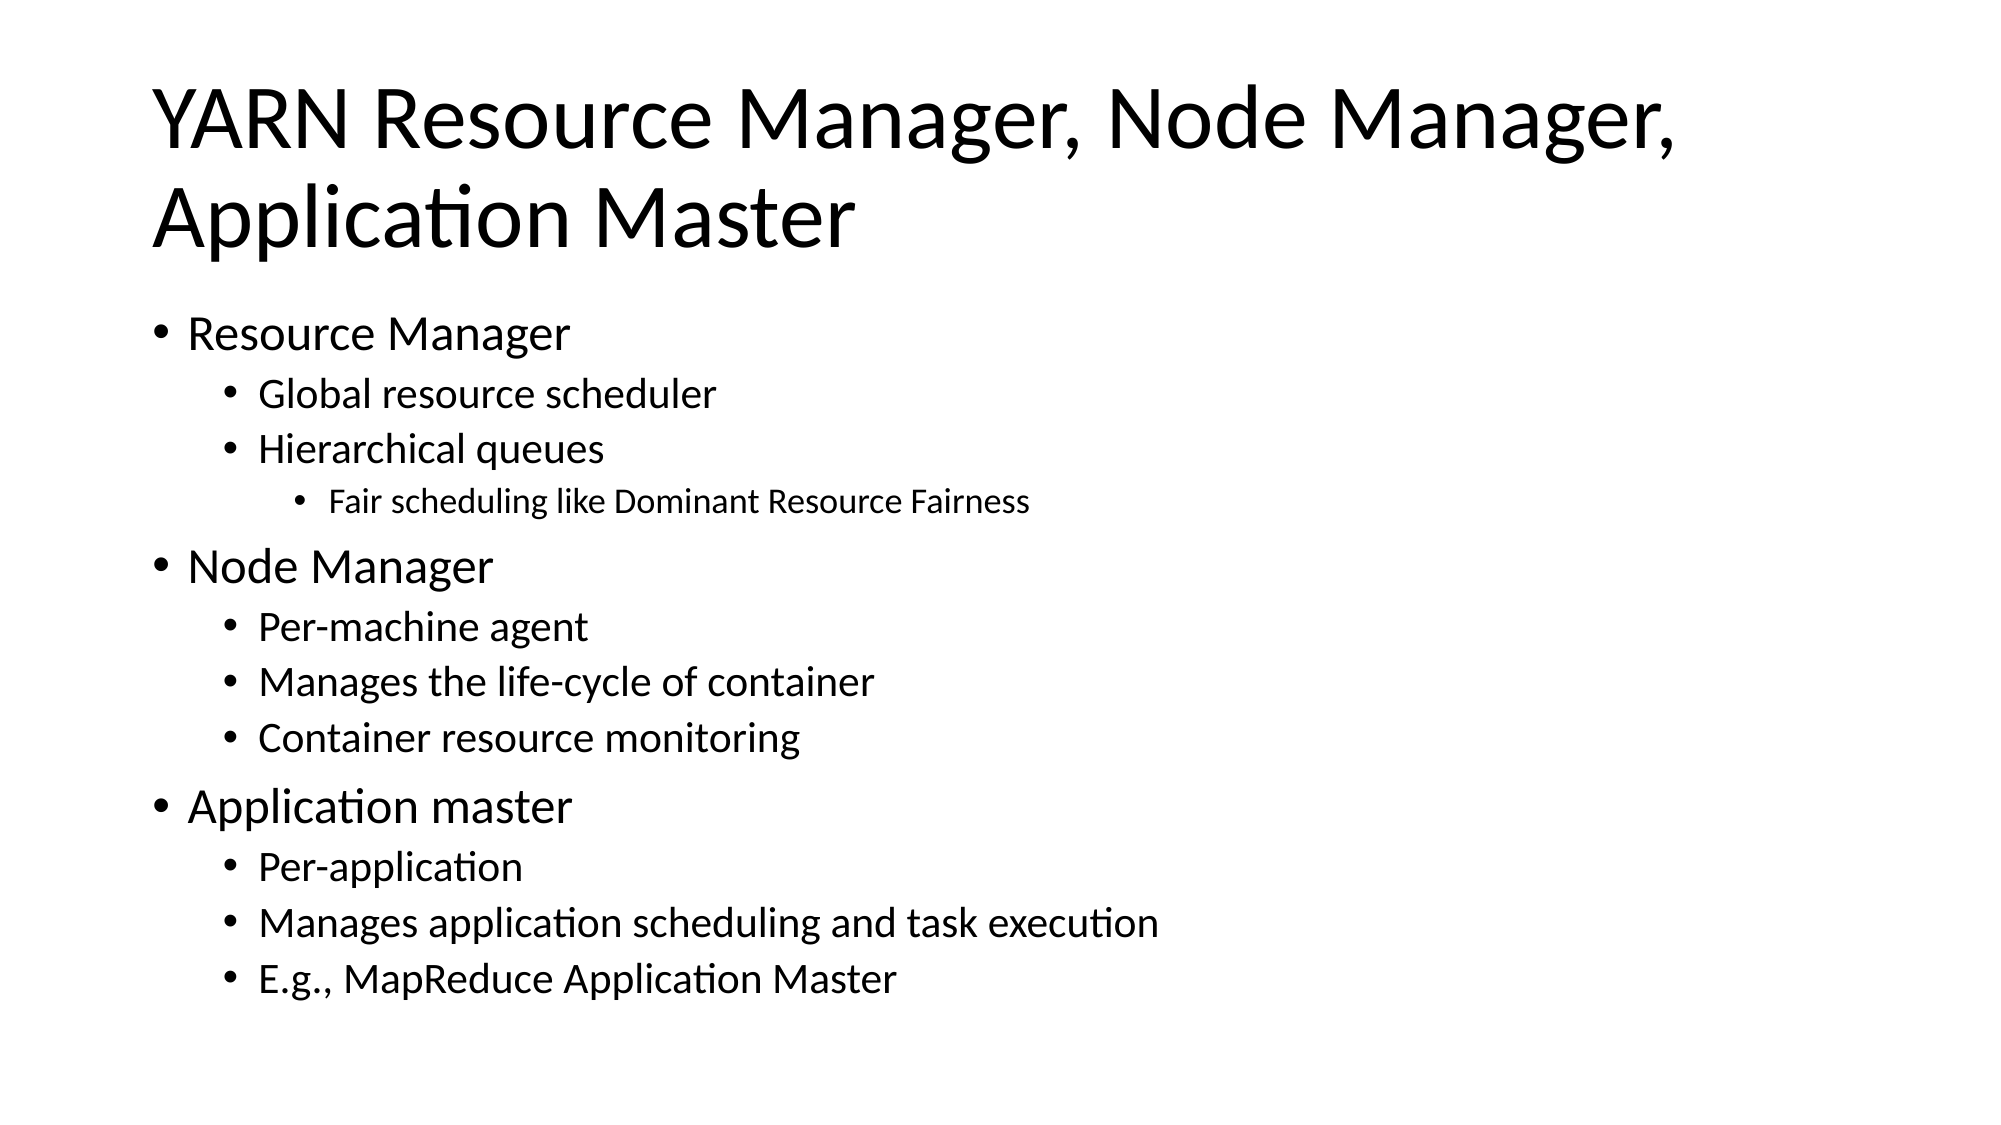

# YARN Resource Manager, Node Manager, Application Master
Resource Manager
Global resource scheduler
Hierarchical queues
Fair scheduling like Dominant Resource Fairness
Node Manager
Per-machine agent
Manages the life-cycle of container
Container resource monitoring
Application master
Per-application
Manages application scheduling and task execution
E.g., MapReduce Application Master